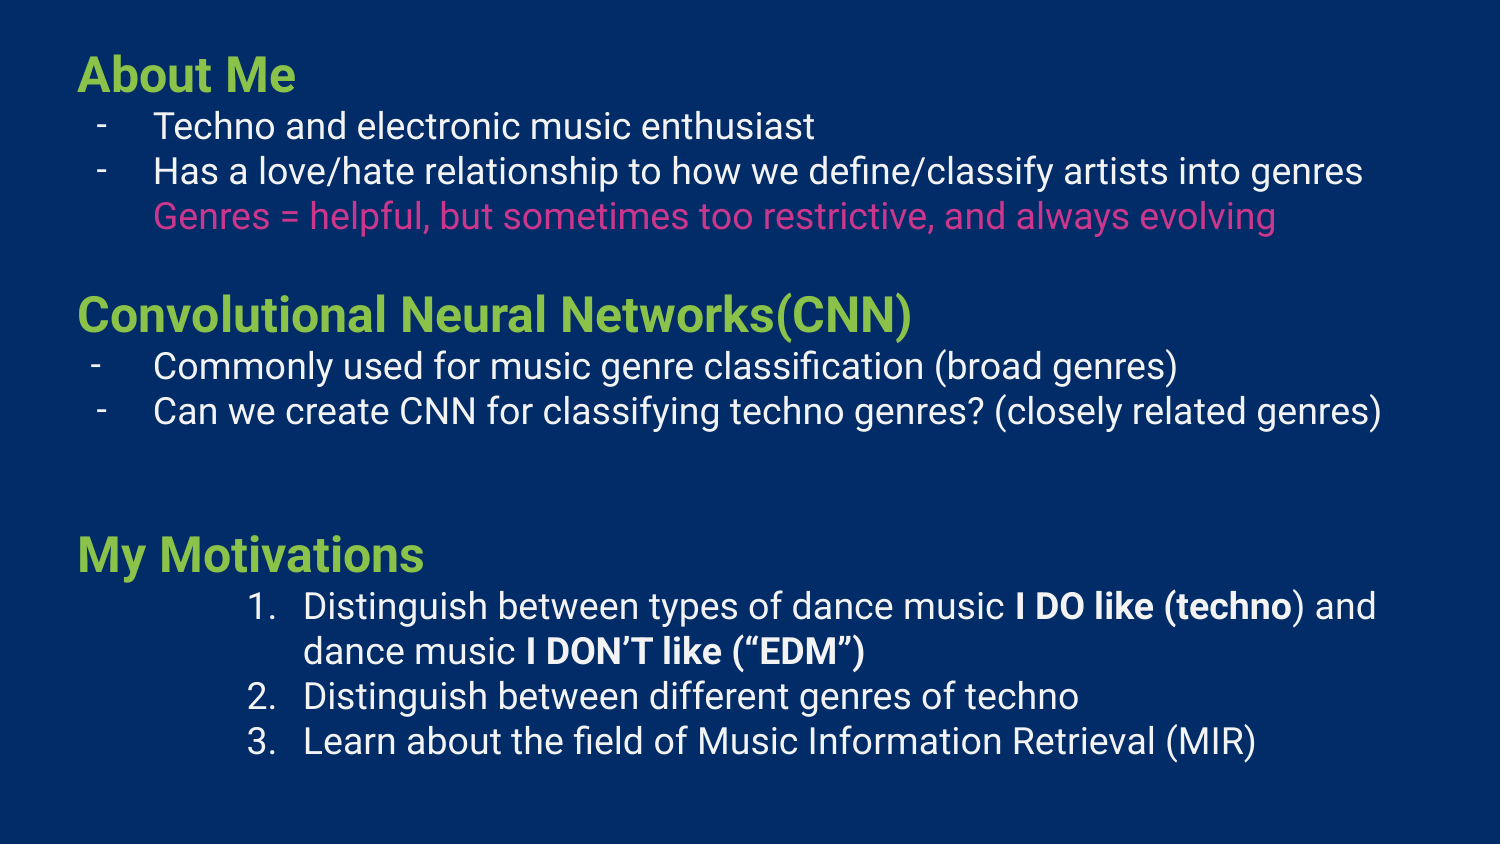

About Me
Techno and electronic music enthusiast
Has a love/hate relationship to how we define/classify artists into genres
Genres = helpful, but sometimes too restrictive, and always evolving

Convolutional Neural Networks(CNN)
Commonly used for music genre classification (broad genres)
Can we create CNN for classifying techno genres? (closely related genres)

My Motivations
Distinguish between types of dance music I DO like (techno) and dance music I DON’T like (“EDM”)
Distinguish between different genres of techno
Learn about the field of Music Information Retrieval (MIR)